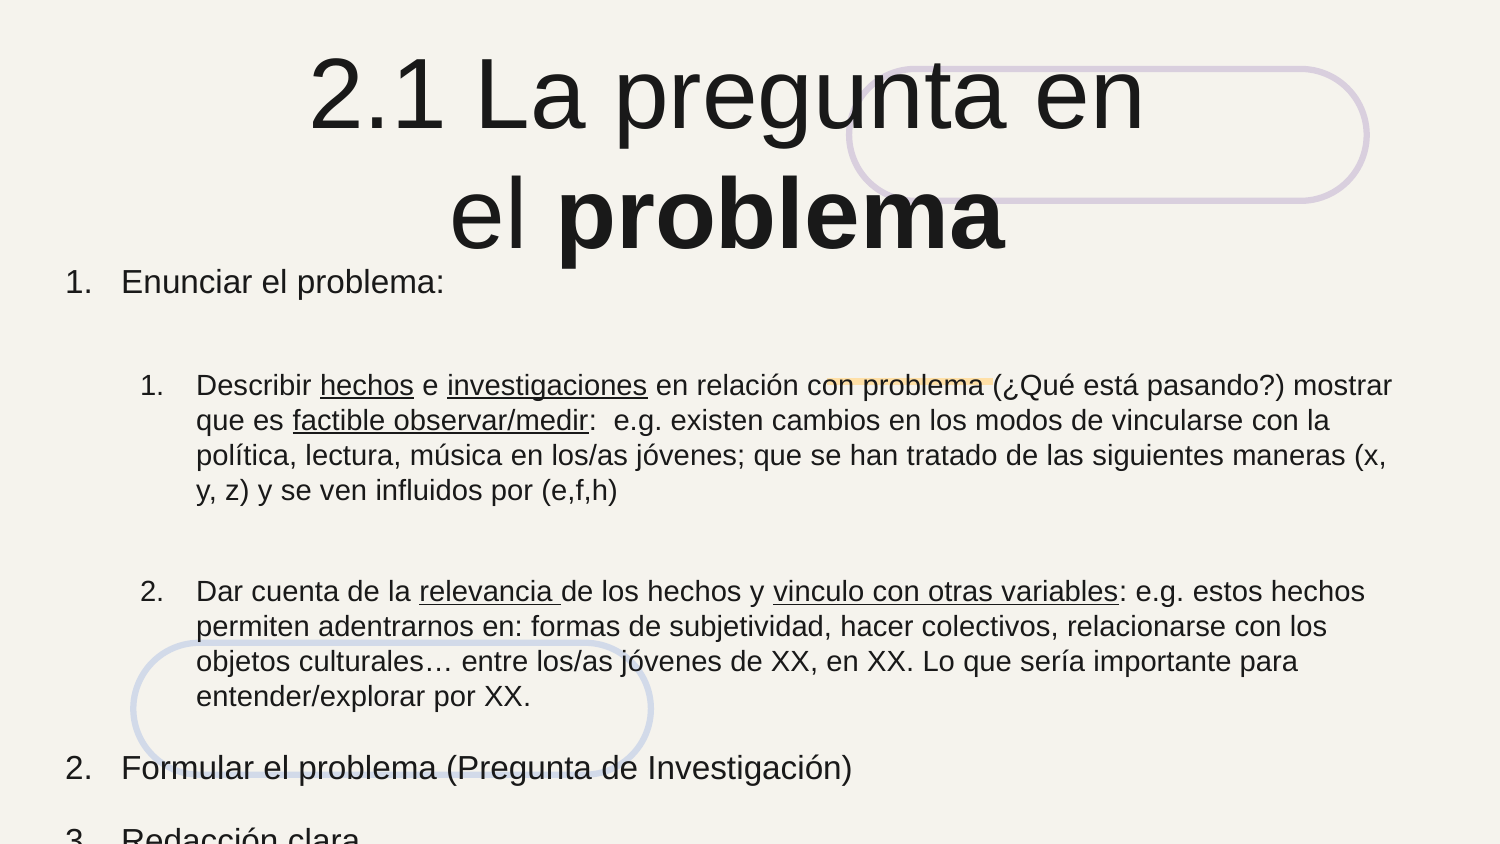

# 2.1 La pregunta en el problema
Enunciar el problema:
Describir hechos e investigaciones en relación con problema (¿Qué está pasando?) mostrar que es factible observar/medir:  e.g. existen cambios en los modos de vincularse con la política, lectura, música en los/as jóvenes; que se han tratado de las siguientes maneras (x, y, z) y se ven influidos por (e,f,h)
Dar cuenta de la relevancia de los hechos y vinculo con otras variables: e.g. estos hechos permiten adentrarnos en: formas de subjetividad, hacer colectivos, relacionarse con los objetos culturales… entre los/as jóvenes de XX, en XX. Lo que sería importante para entender/explorar por XX.
Formular el problema (Pregunta de Investigación)
Redacción clara